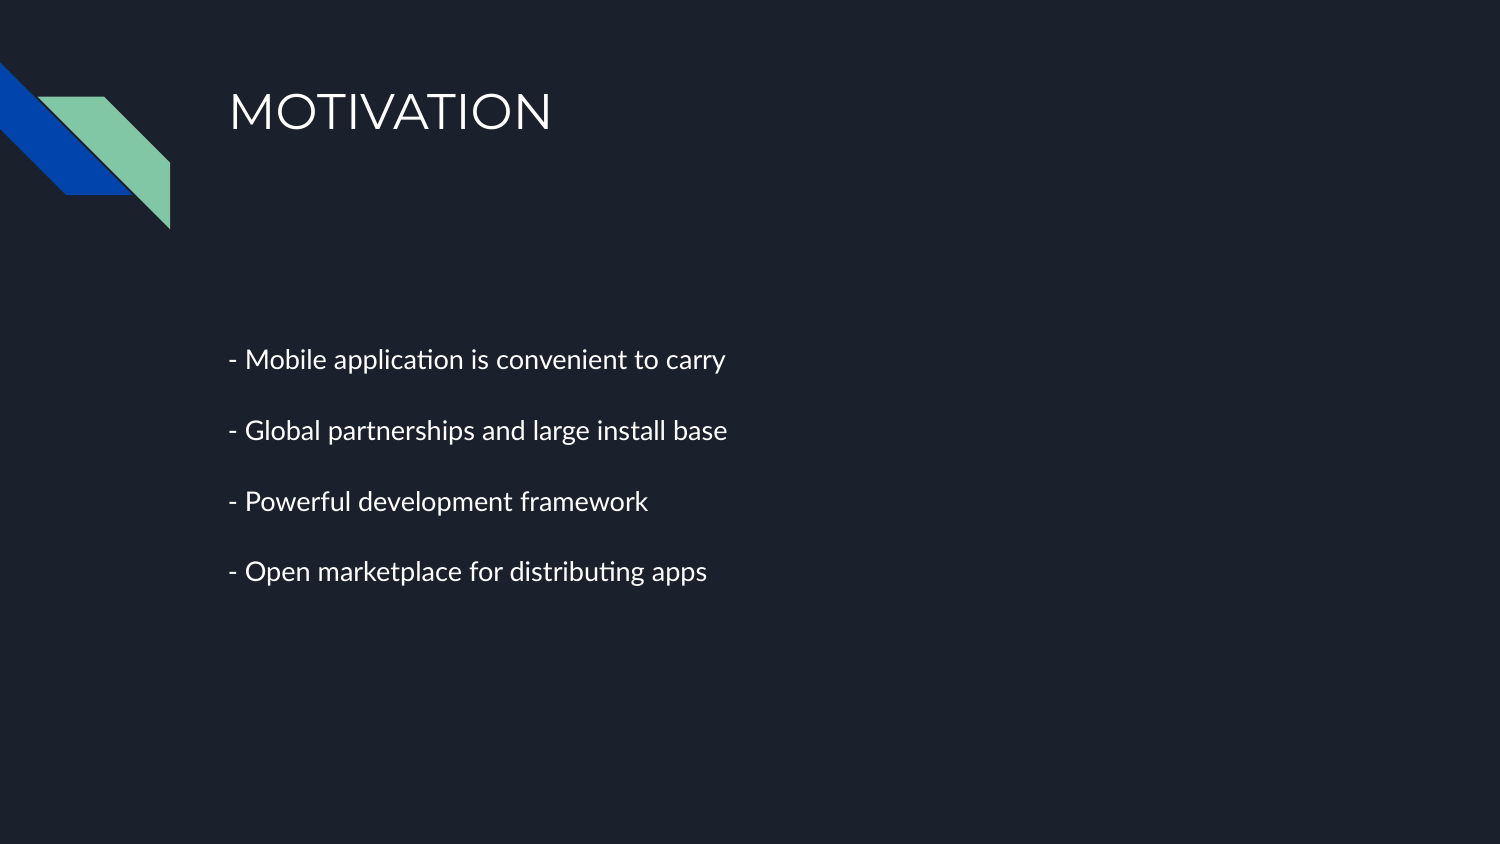

# MOTIVATION

- Mobile application is convenient to carry
- Global partnerships and large install base
- Powerful development framework
- Open marketplace for distributing apps